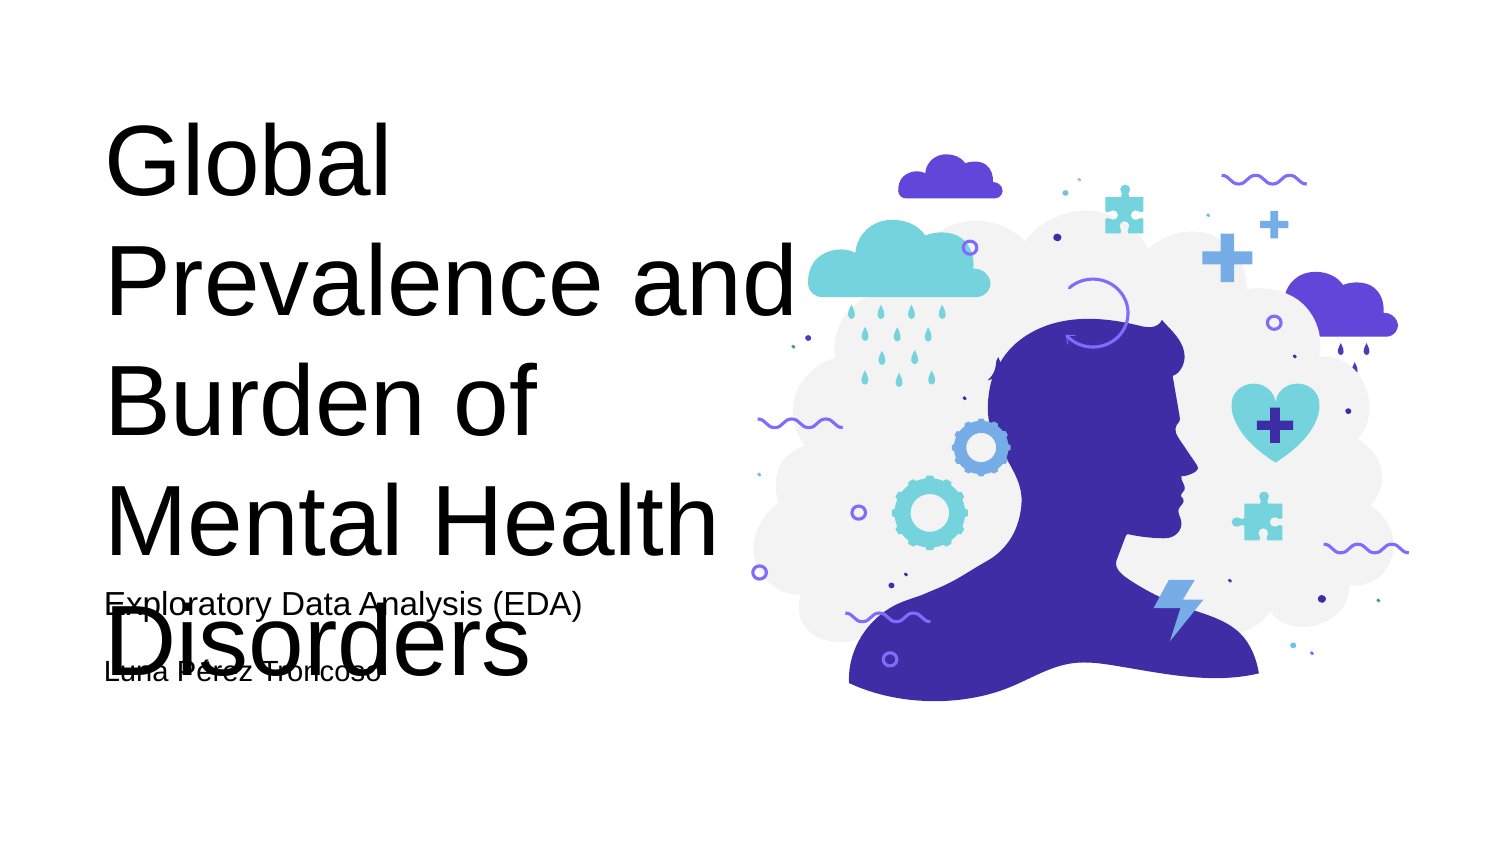

Global Prevalence and Burden of Mental Health Disorders

Exploratory Data Analysis (EDA)
Luna Pérez Troncoso